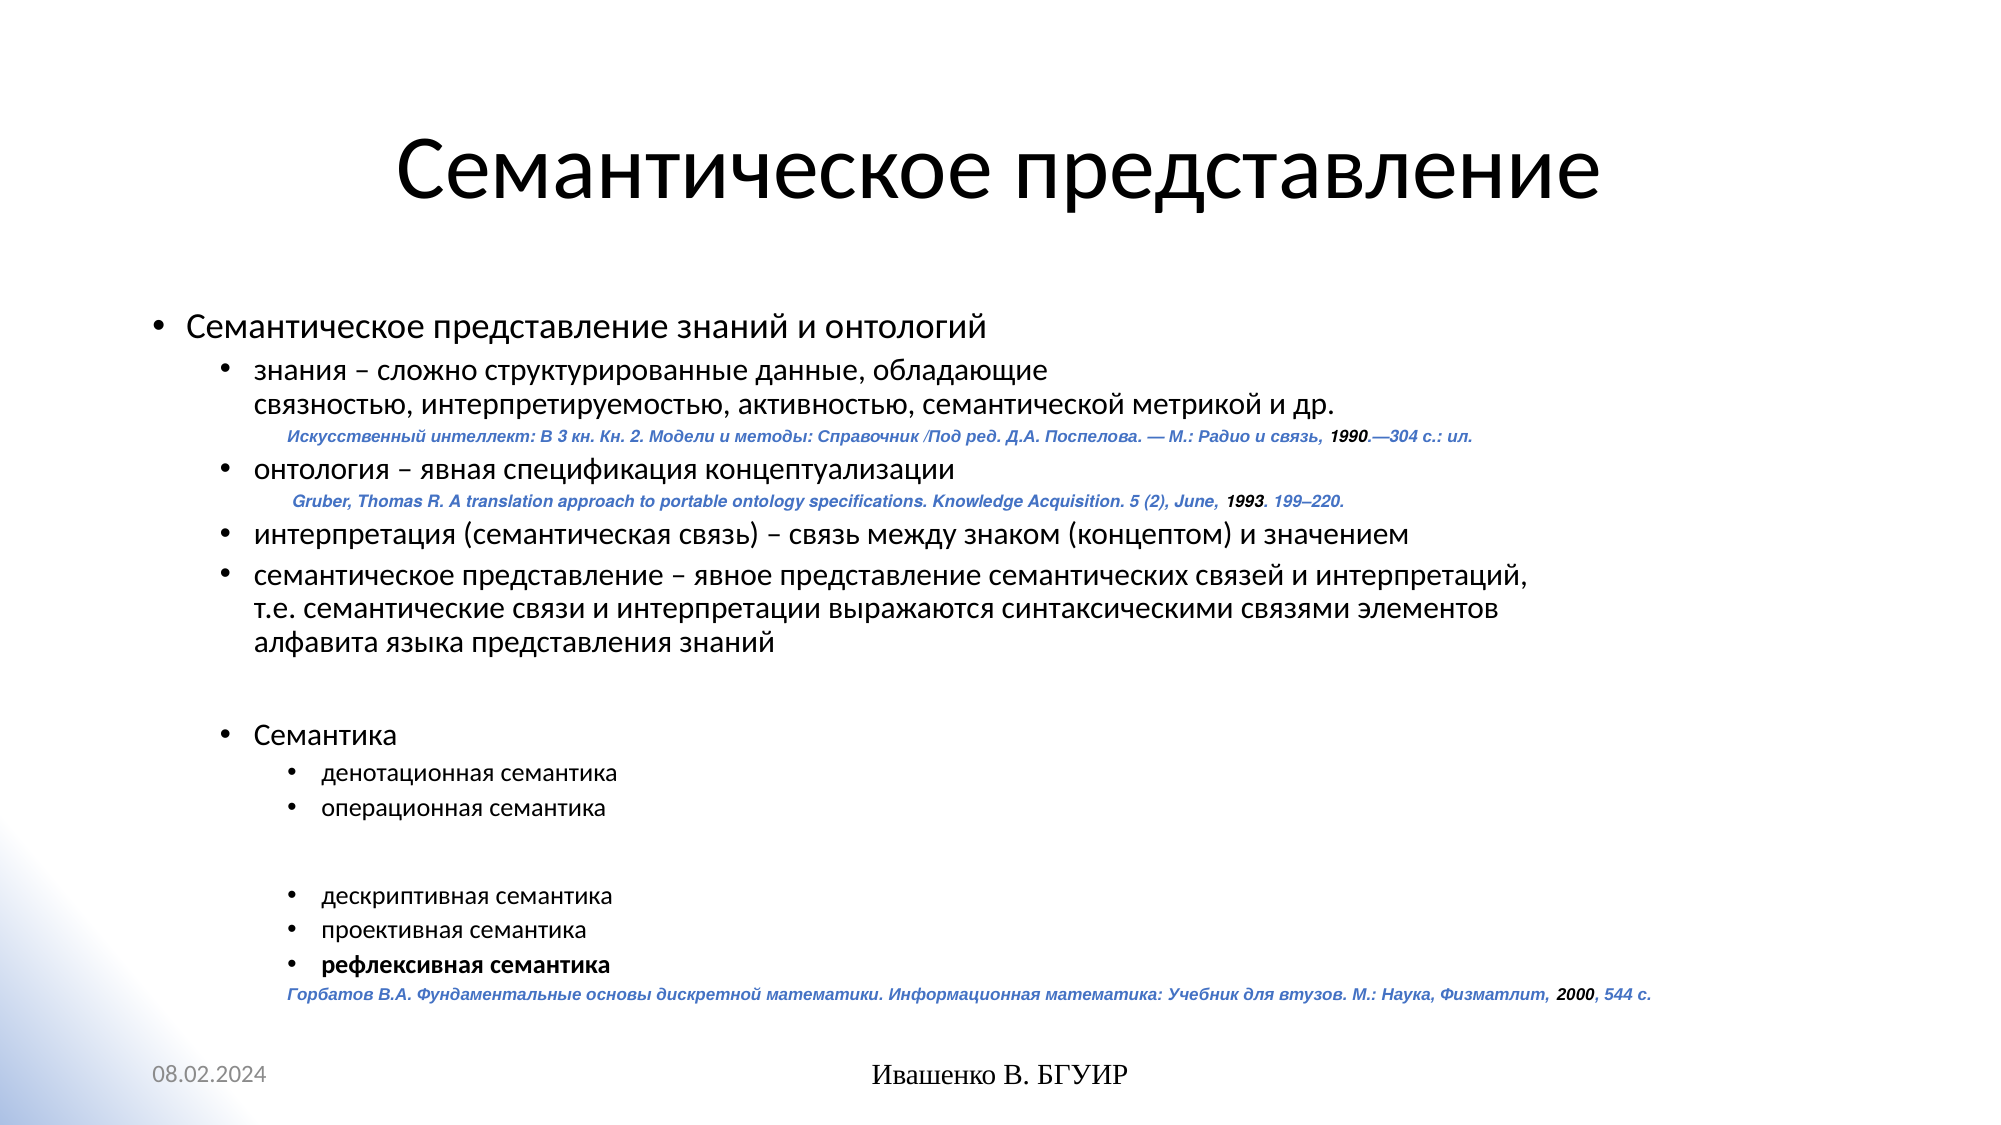

# Семантическое представление
Семантическое представление знаний и онтологий
знания – сложно структурированные данные, обладающие
связностью, интерпретируемостью, активностью, семантической метрикой и др.
Искусственный интеллект: В 3 кн. Кн. 2. Модели и методы: Справочник /Под ред. Д.А. Поспелова. — М.: Радио и связь, 1990.—304 с.: ил.
онтология – явная спецификация концептуализации
 Gruber, Thomas R. A translation approach to portable ontology specifications. Knowledge Acquisition. 5 (2), June, 1993. 199–220.
интерпретация (семантическая связь) – связь между знаком (концептом) и значением
семантическое представление – явное представление семантических связей и интерпретаций,
	т.е. семантические связи и интерпретации выражаются синтаксическими связями элементов
	алфавита языка представления знаний

Семантика
денотационная семантика
операционная семантика

дескриптивная семантика
проективная семантика
рефлексивная семантика
Горбатов В.А. Фундаментальные основы дискретной математики. Информационная математика: Учебник для втузов. М.: Наука, Физматлит, 2000, 544 с.

08.02.2024
Ивашенко В. БГУИР